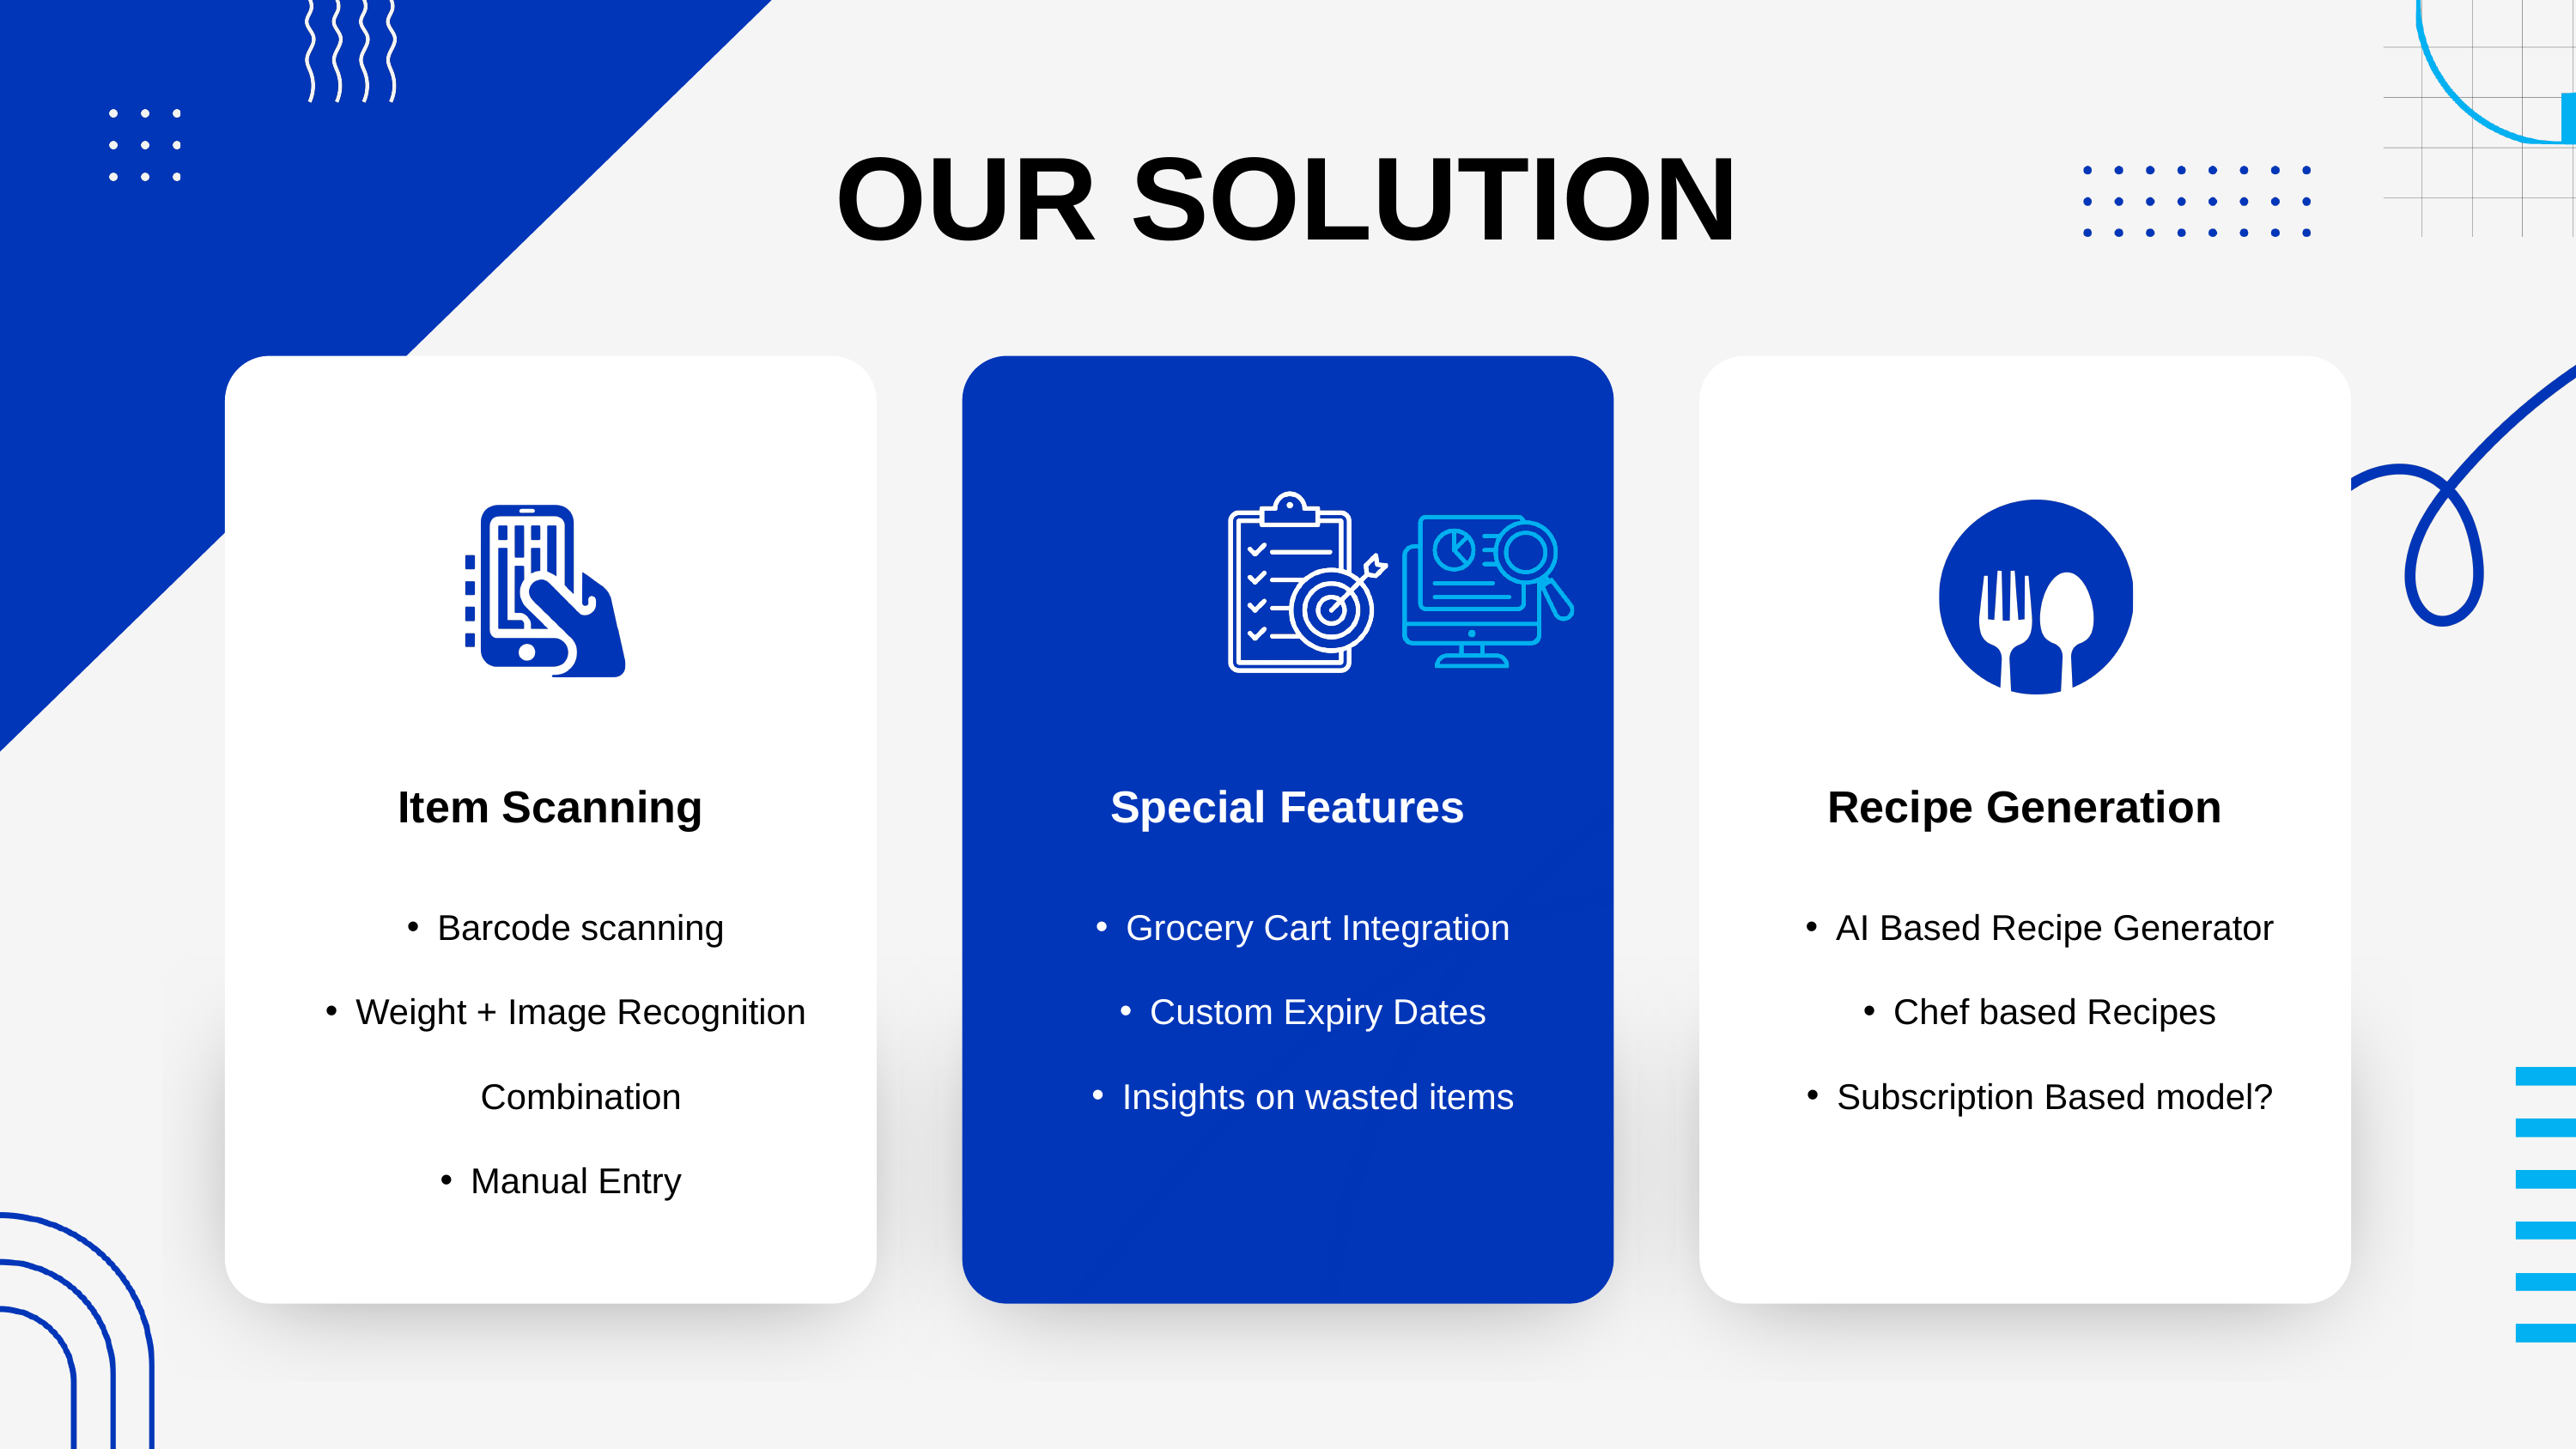

OUR SOLUTION

Item Scanning
Special Features
Recipe Generation

Barcode scanning
Weight + Image Recognition Combination
Manual Entry
Grocery Cart Integration
Custom Expiry Dates
Insights on wasted items
AI Based Recipe Generator
Chef based Recipes
Subscription Based model?